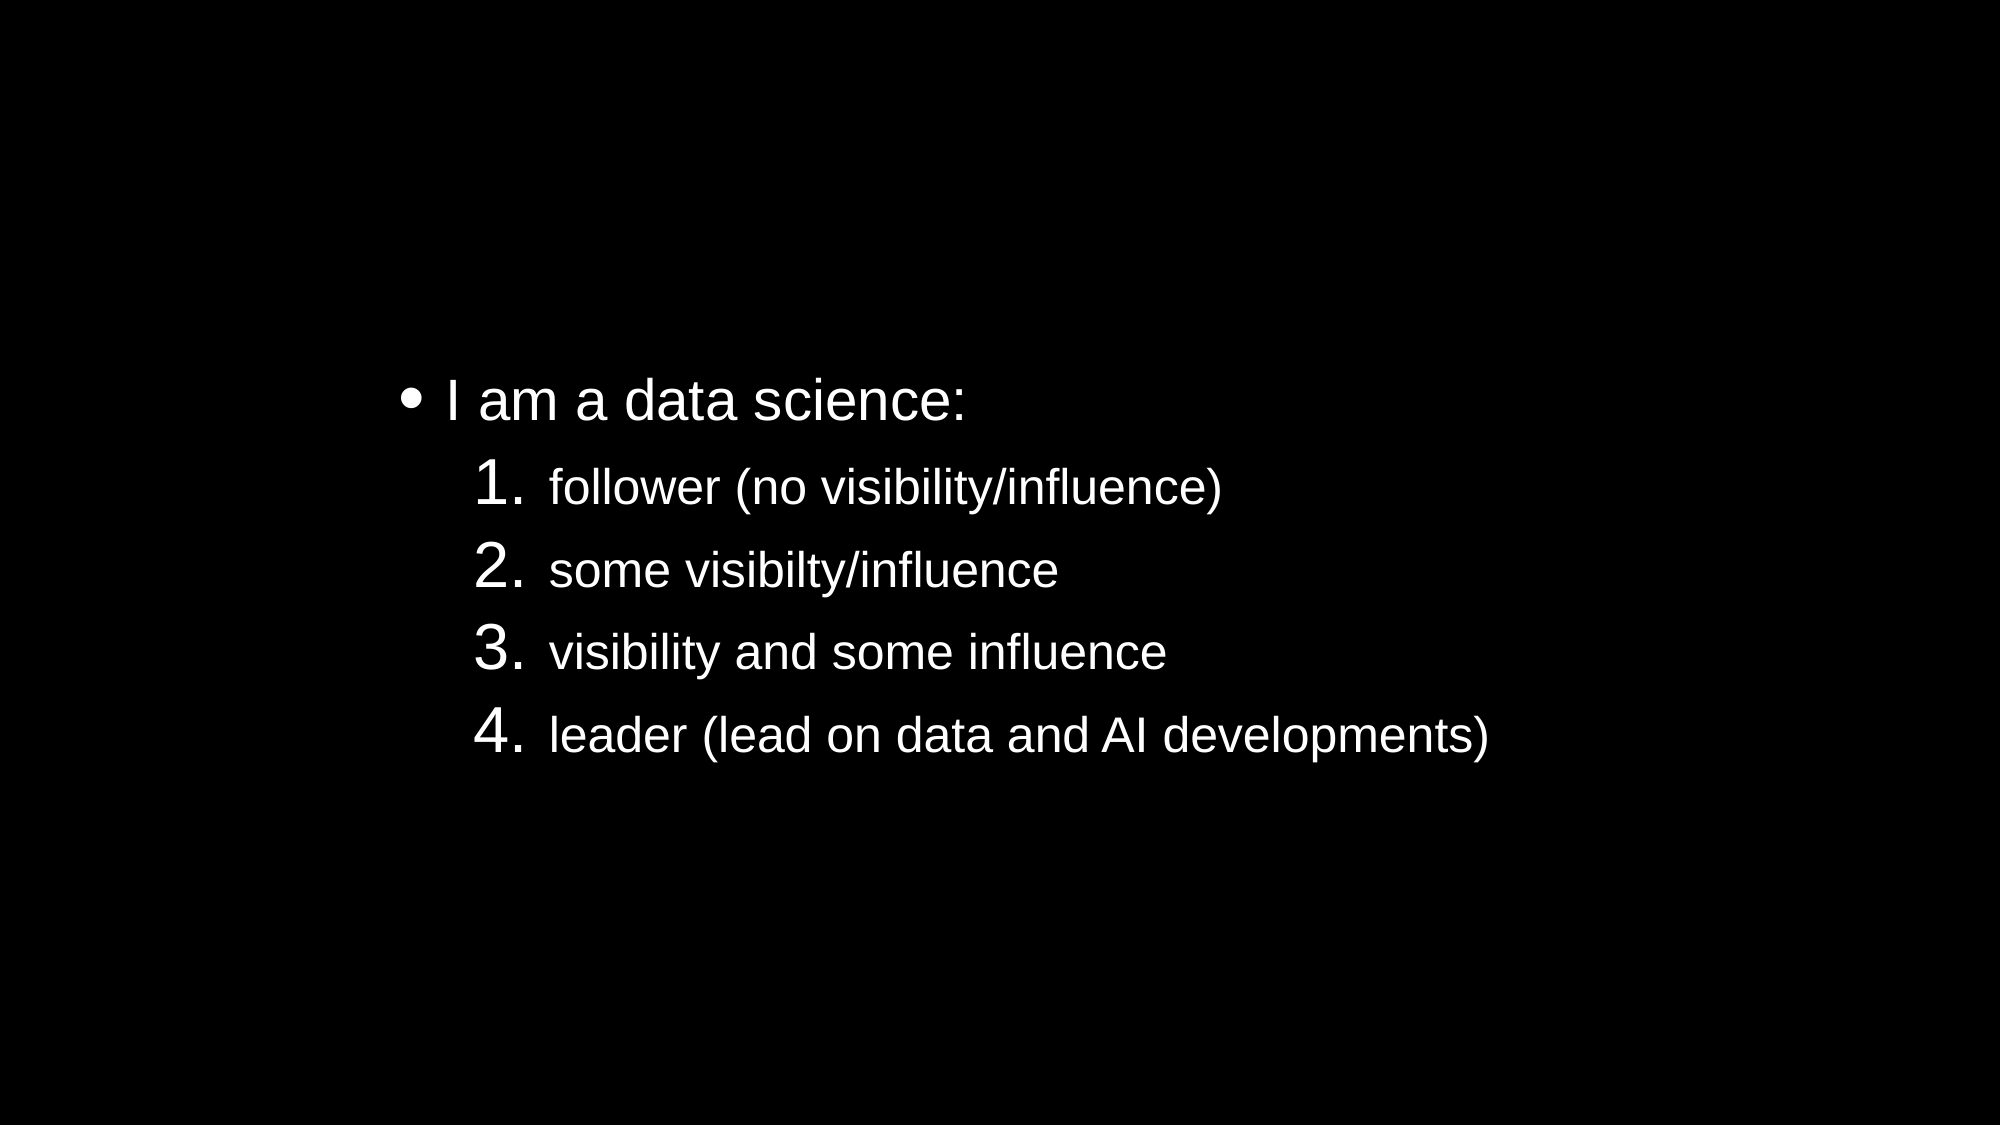

I am a data science:
follower (no visibility/influence)
some visibilty/influence
visibility and some influence
leader (lead on data and AI developments)